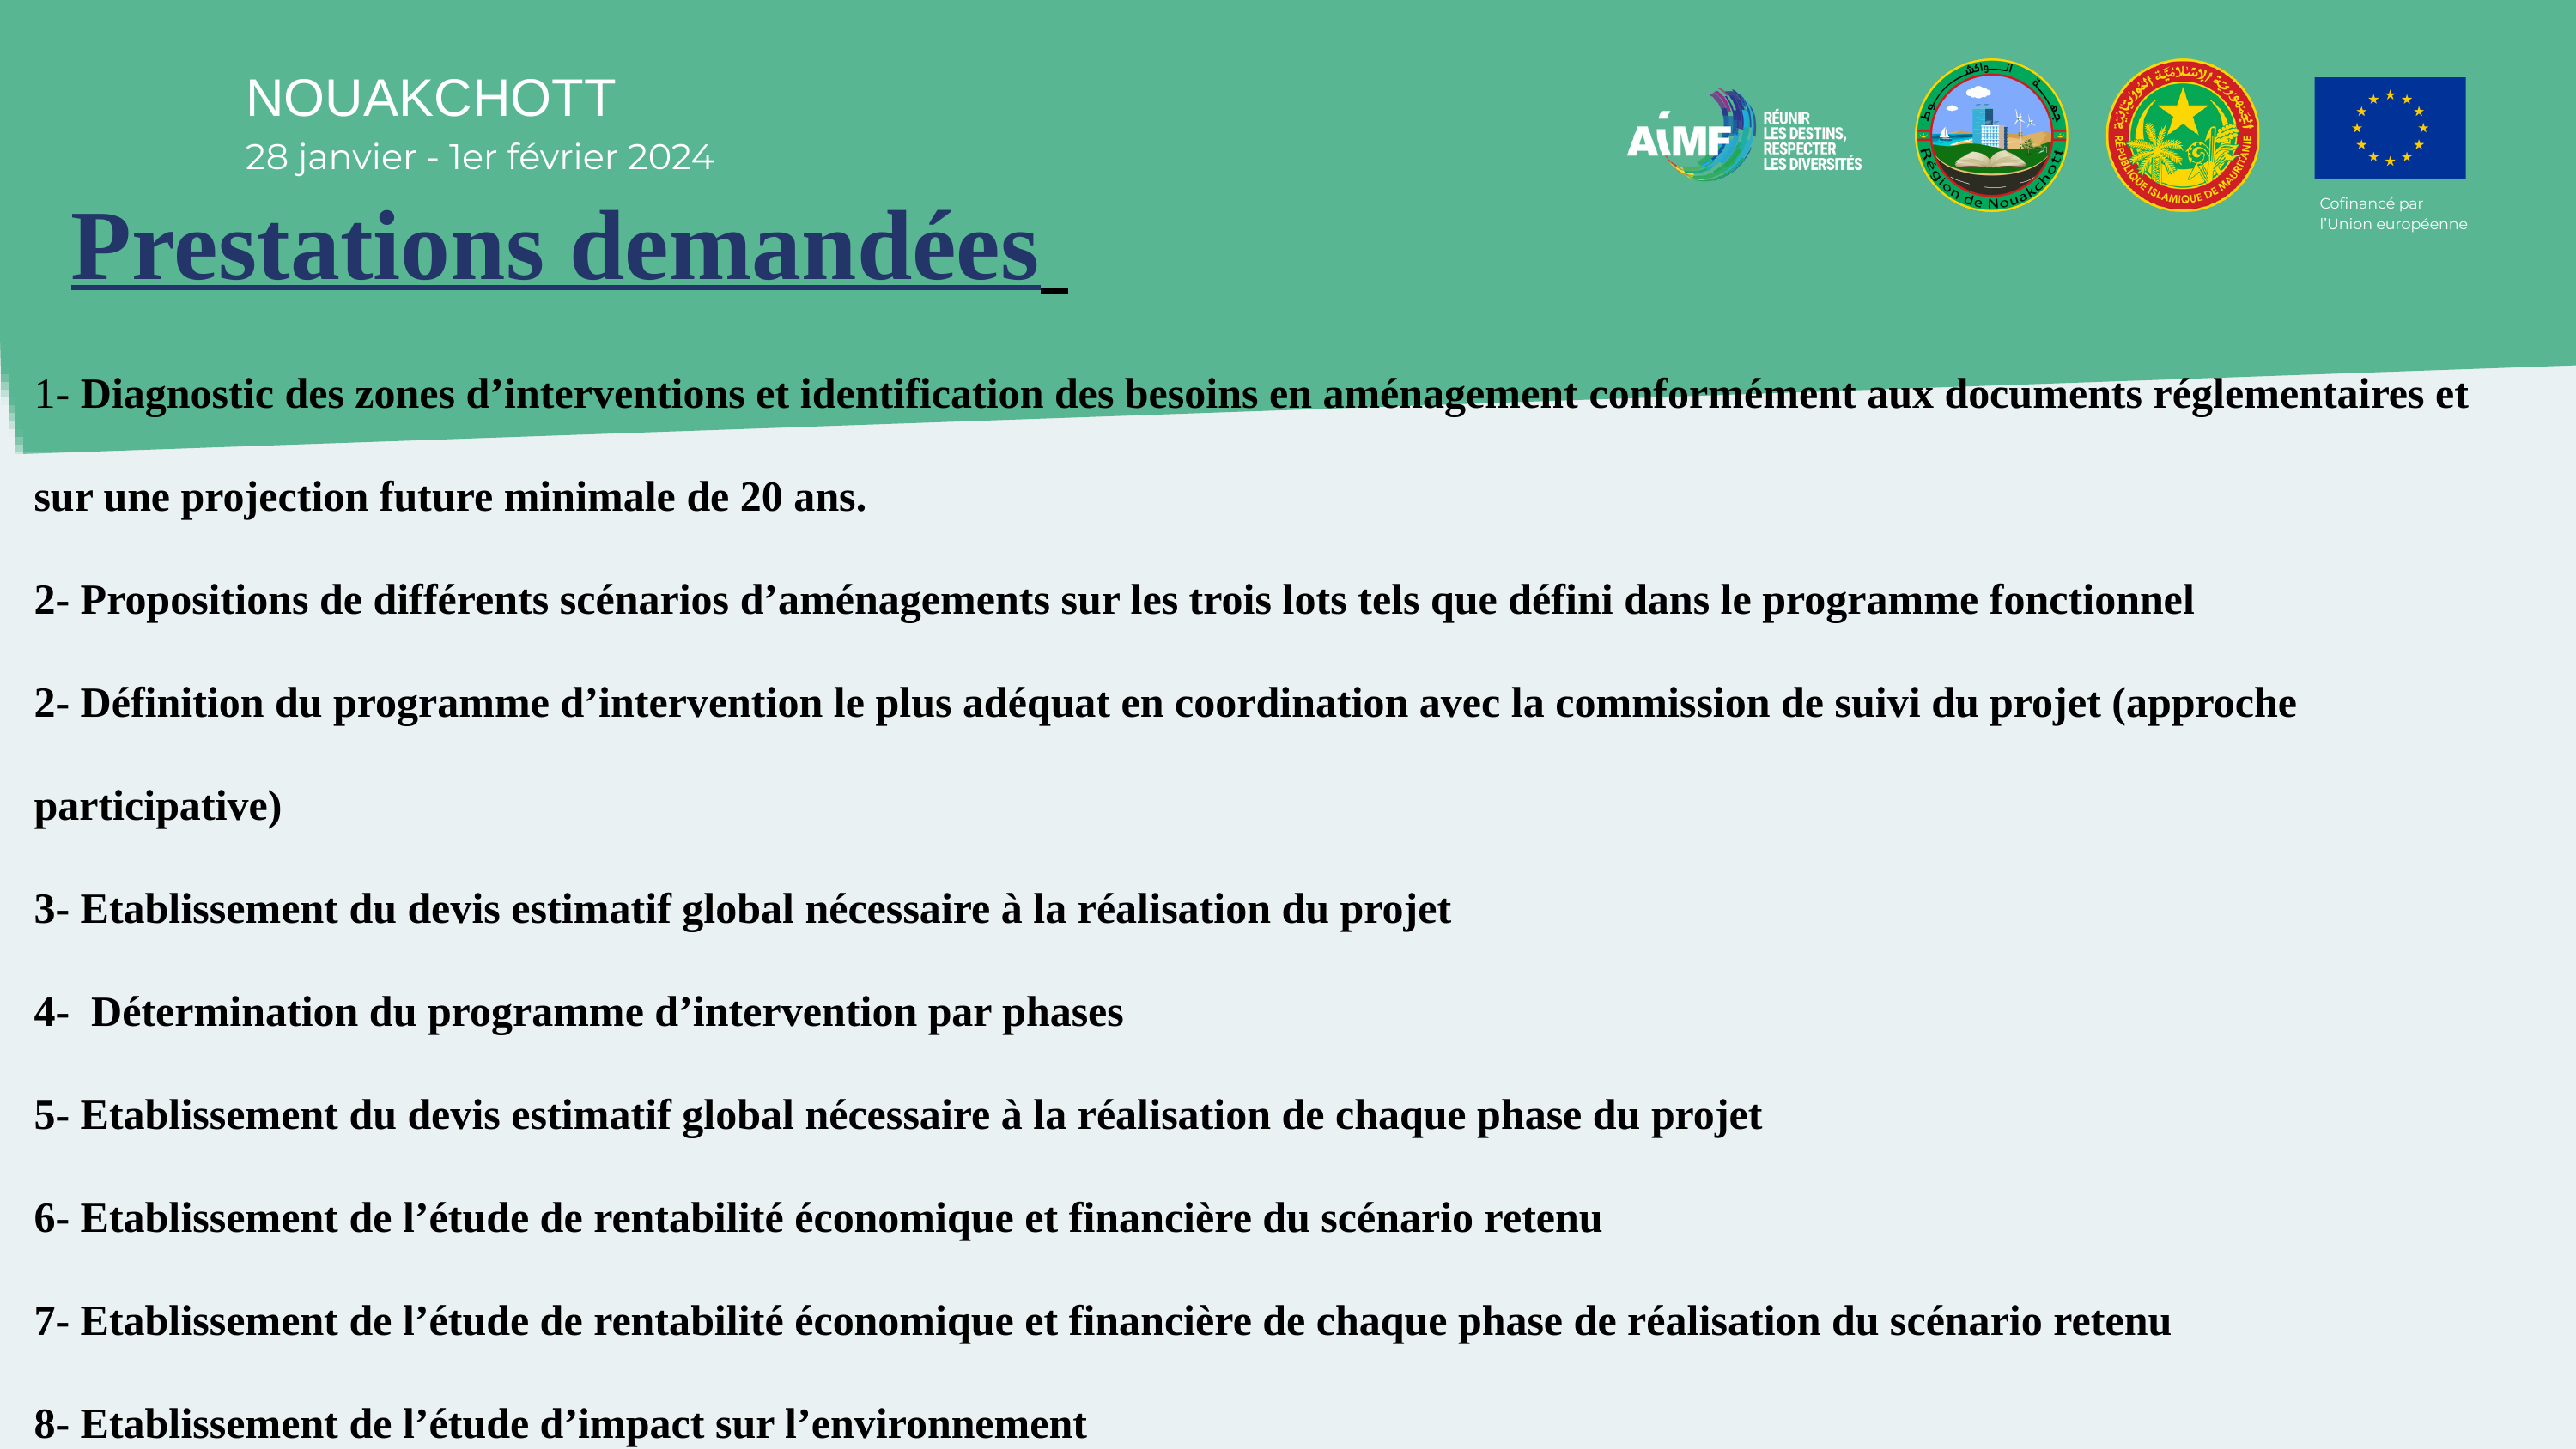

NOUAKCHOTT
28 janvier - 1er février 2024

Cofinancé par l’Union européenne
Prestations demandées
1- Diagnostic des zones d’interventions et identification des besoins en aménagement conformément aux documents réglementaires et sur une projection future minimale de 20 ans.
2- Propositions de différents scénarios d’aménagements sur les trois lots tels que défini dans le programme fonctionnel
2- Définition du programme d’intervention le plus adéquat en coordination avec la commission de suivi du projet (approche participative)
3- Etablissement du devis estimatif global nécessaire à la réalisation du projet
4-  Détermination du programme d’intervention par phases
5- Etablissement du devis estimatif global nécessaire à la réalisation de chaque phase du projet
6- Etablissement de l’étude de rentabilité économique et financière du scénario retenu
7- Etablissement de l’étude de rentabilité économique et financière de chaque phase de réalisation du scénario retenu
8- Etablissement de l’étude d’impact sur l’environnement